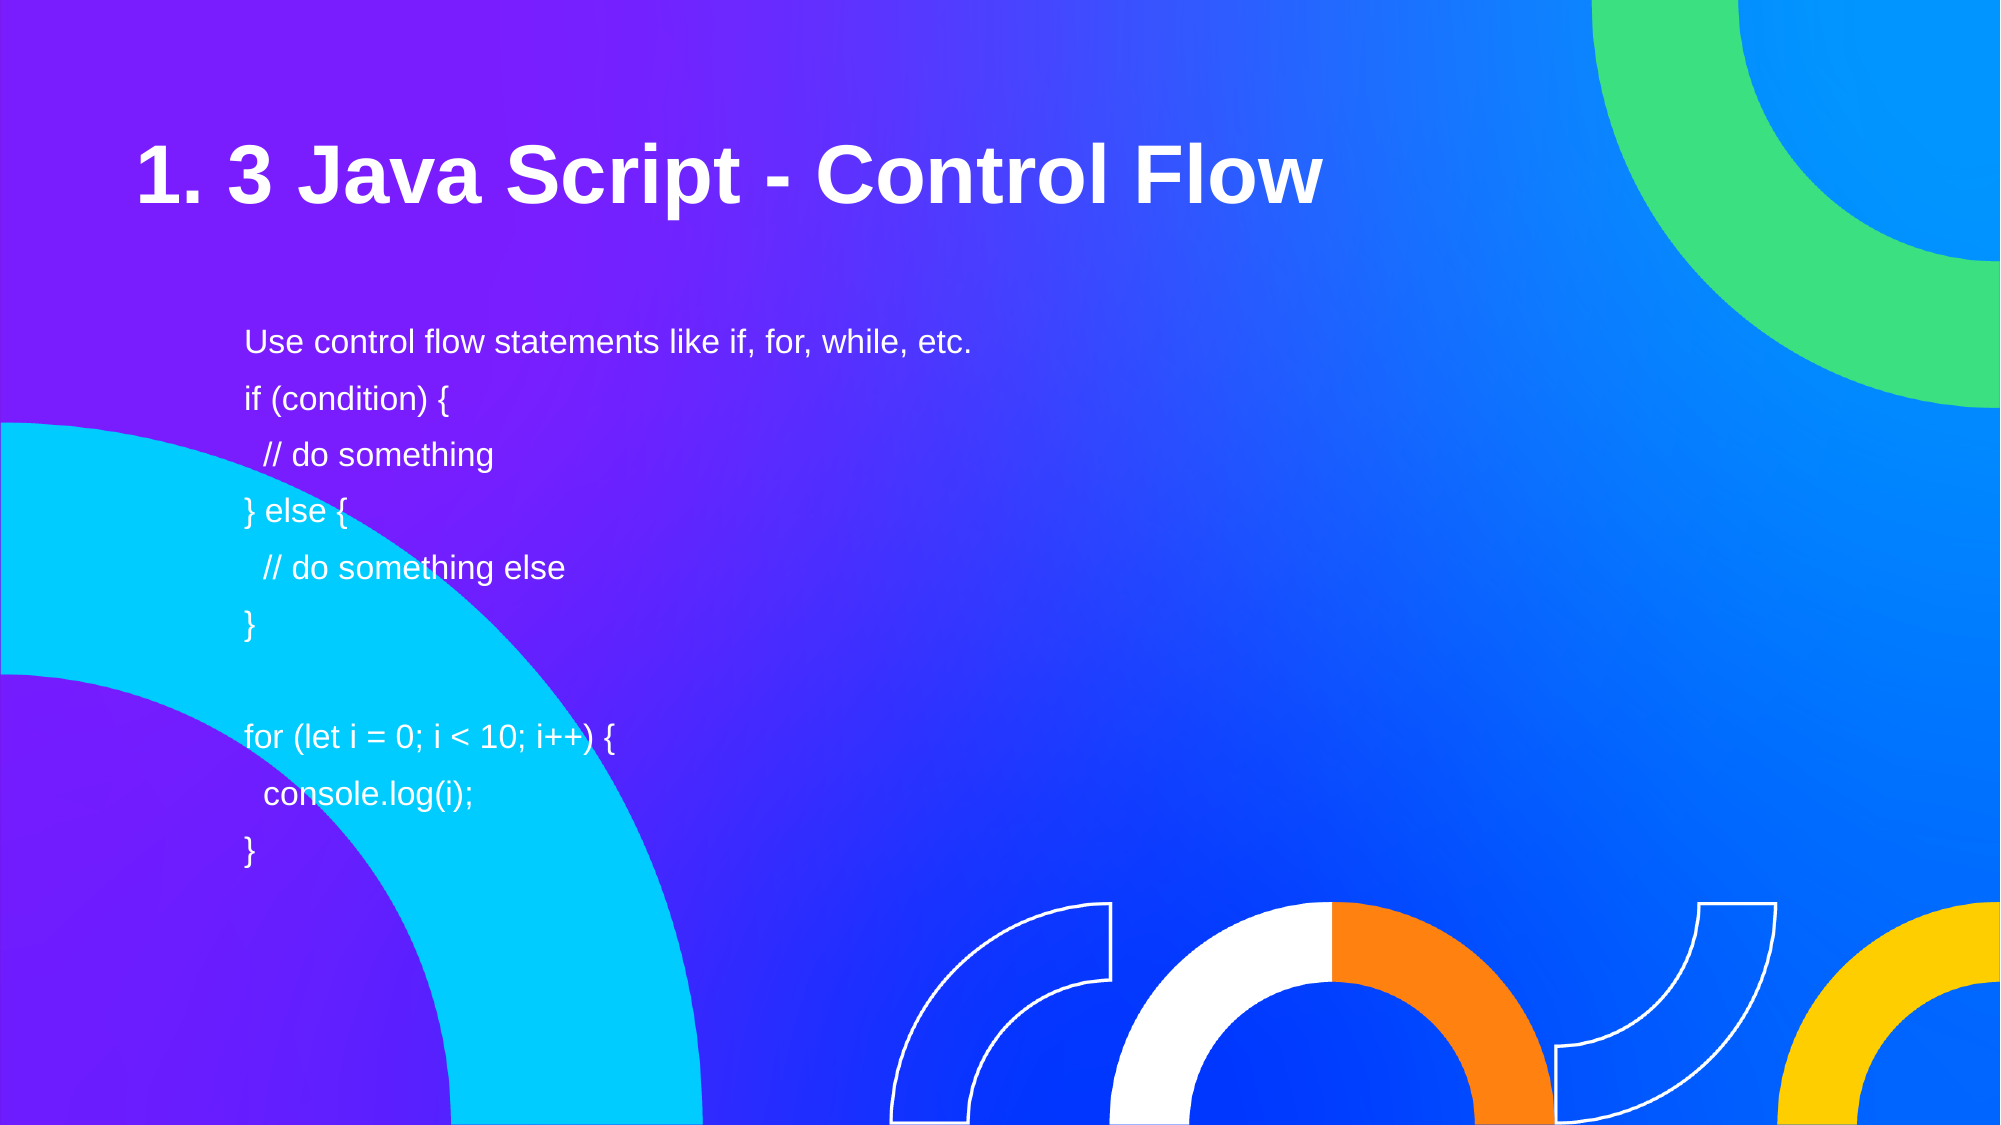

1. 3 Java Script - Control Flow

Use control flow statements like if, for, while, etc.
if (condition) {
  // do something
} else {
  // do something else
}

for (let i = 0; i < 10; i++) {
  console.log(i);
}